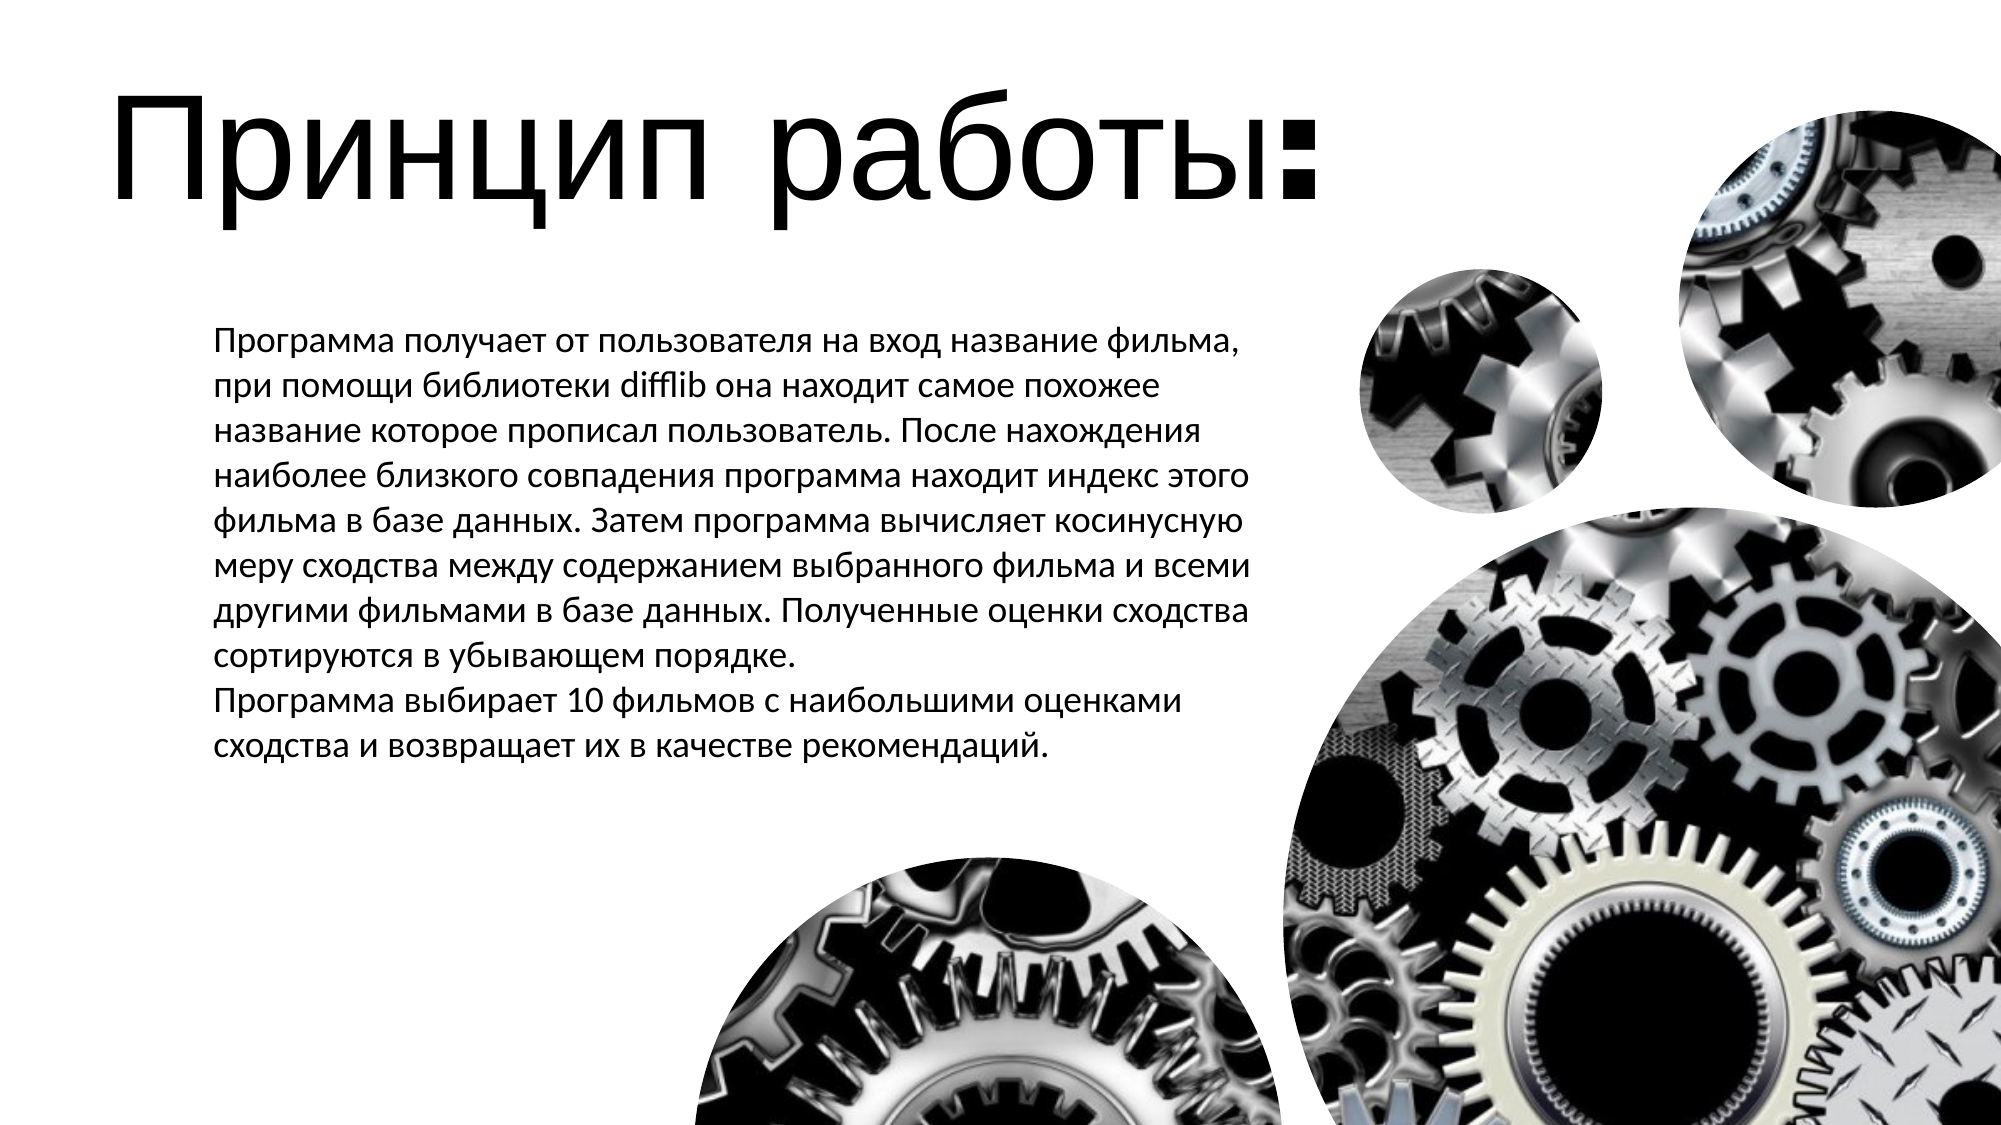

Принцип работы:

Программа получает от пользователя на вход название фильма, при помощи библиотеки difflib она находит самое похожее название которое прописал пользователь. После нахождения наиболее близкого совпадения программа находит индекс этого фильма в базе данных. Затем программа вычисляет косинусную меру сходства между содержанием выбранного фильма и всеми другими фильмами в базе данных. Полученные оценки сходства сортируются в убывающем порядке.
Программа выбирает 10 фильмов с наибольшими оценками сходства и возвращает их в качестве рекомендаций.